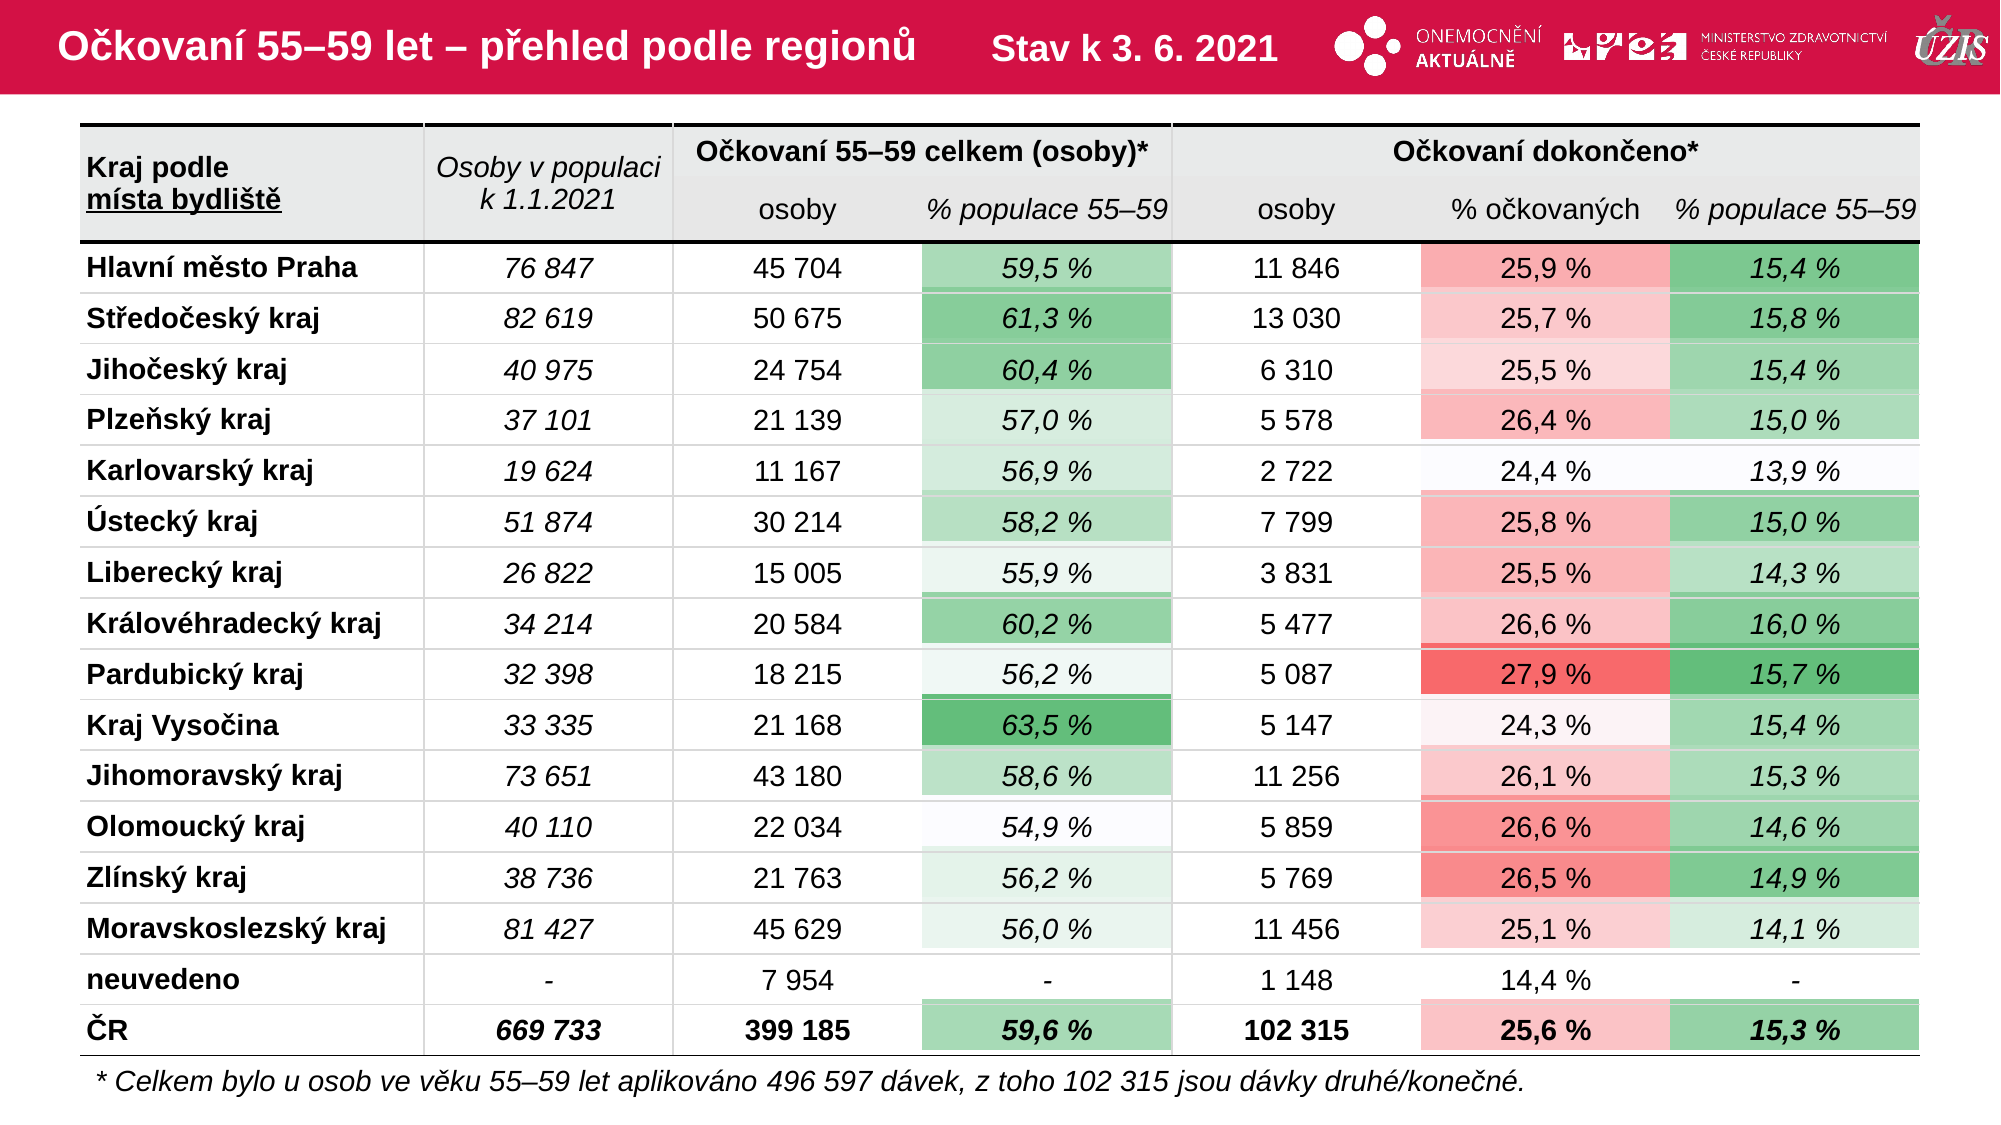

# Očkovaní 55–59 let – přehled podle regionů
Stav k 3. 6. 2021
| Kraj podle místa bydliště | Osoby v populaci k 1.1.2021 | Očkovaní 55–59 celkem (osoby)\* |  | Očkovaní dokončeno\* |  |  |
| --- | --- | --- | --- | --- | --- | --- |
|  |  | osoby | % populace 55–59 | osoby | % očkovaných | % populace 55–59 |
| Hlavní město Praha | 76 847 | 45 704 | 59,5 % | 11 846 | 25,9 % | 15,4 % |
| Středočeský kraj | 82 619 | 50 675 | 61,3 % | 13 030 | 25,7 % | 15,8 % |
| Jihočeský kraj | 40 975 | 24 754 | 60,4 % | 6 310 | 25,5 % | 15,4 % |
| Plzeňský kraj | 37 101 | 21 139 | 57,0 % | 5 578 | 26,4 % | 15,0 % |
| Karlovarský kraj | 19 624 | 11 167 | 56,9 % | 2 722 | 24,4 % | 13,9 % |
| Ústecký kraj | 51 874 | 30 214 | 58,2 % | 7 799 | 25,8 % | 15,0 % |
| Liberecký kraj | 26 822 | 15 005 | 55,9 % | 3 831 | 25,5 % | 14,3 % |
| Královéhradecký kraj | 34 214 | 20 584 | 60,2 % | 5 477 | 26,6 % | 16,0 % |
| Pardubický kraj | 32 398 | 18 215 | 56,2 % | 5 087 | 27,9 % | 15,7 % |
| Kraj Vysočina | 33 335 | 21 168 | 63,5 % | 5 147 | 24,3 % | 15,4 % |
| Jihomoravský kraj | 73 651 | 43 180 | 58,6 % | 11 256 | 26,1 % | 15,3 % |
| Olomoucký kraj | 40 110 | 22 034 | 54,9 % | 5 859 | 26,6 % | 14,6 % |
| Zlínský kraj | 38 736 | 21 763 | 56,2 % | 5 769 | 26,5 % | 14,9 % |
| Moravskoslezský kraj | 81 427 | 45 629 | 56,0 % | 11 456 | 25,1 % | 14,1 % |
| neuvedeno | - | 7 954 | - | 1 148 | 14,4 % | - |
| ČR | 669 733 | 399 185 | 59,6 % | 102 315 | 25,6 % | 15,3 % |
|  |  |  |  |  |  |
| --- | --- | --- | --- | --- | --- |
|  |  |  |  |  |  |
|  |  |  |  |  |  |
|  |  |  |  |  |  |
|  |  |  |  |  |  |
|  |  |  |  |  |  |
|  |  |  |  |  |  |
|  |  |  |  |  |  |
|  |  |  |  |  |  |
|  |  |  |  |  |  |
|  |  |  |  |  |  |
|  |  |  |  |  |  |
|  |  |  |  |  |  |
|  |  |  |  |  |  |
|  |  |  |  |  |  |
|  |  |  |  |  |  |
* Celkem bylo u osob ve věku 55–59 let aplikováno 496 597 dávek, z toho 102 315 jsou dávky druhé/konečné.